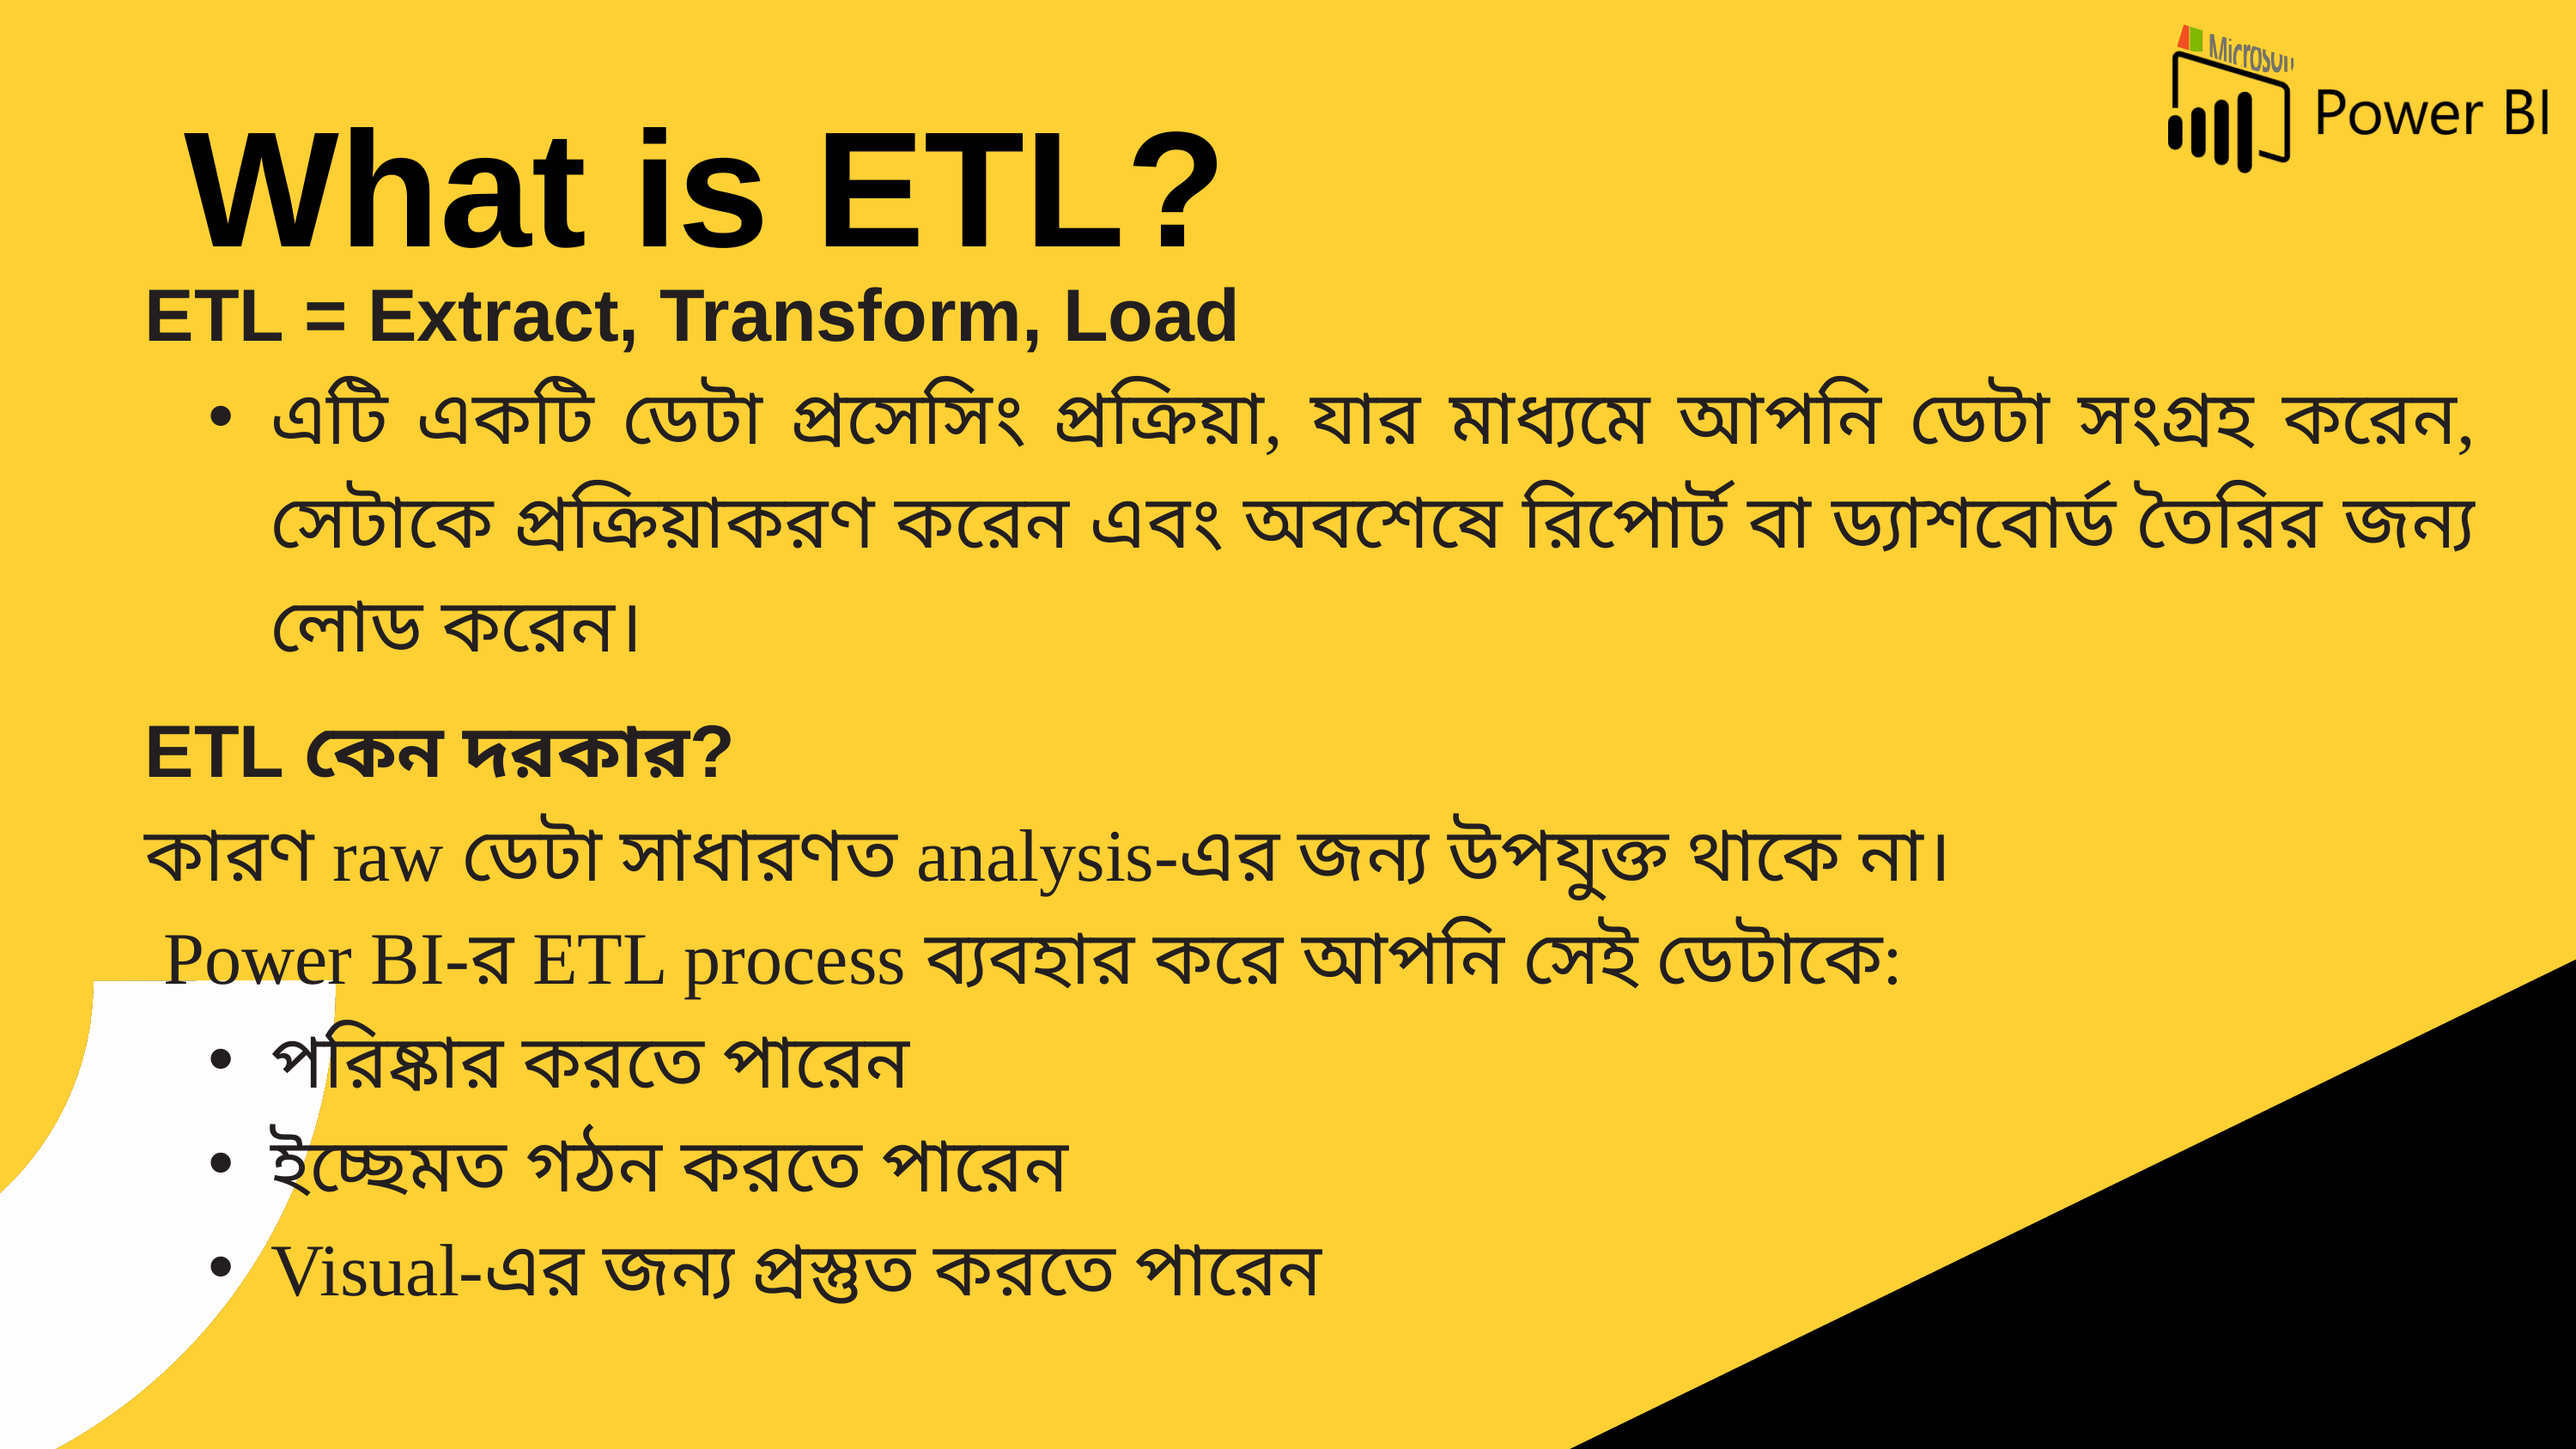

What is ETL?
ETL = Extract, Transform, Load
এটি একটি ডেটা প্রসেসিং প্রক্রিয়া, যার মাধ্যমে আপনি ডেটা সংগ্রহ করেন, সেটাকে প্রক্রিয়াকরণ করেন এবং অবশেষে রিপোর্ট বা ড্যাশবোর্ড তৈরির জন্য লোড করেন।

ETL কেন দরকার?
কারণ raw ডেটা সাধারণত analysis-এর জন্য উপযুক্ত থাকে না।
 Power BI-র ETL process ব্যবহার করে আপনি সেই ডেটাকে:
পরিষ্কার করতে পারেন
ইচ্ছেমত গঠন করতে পারেন
Visual-এর জন্য প্রস্তুত করতে পারেন